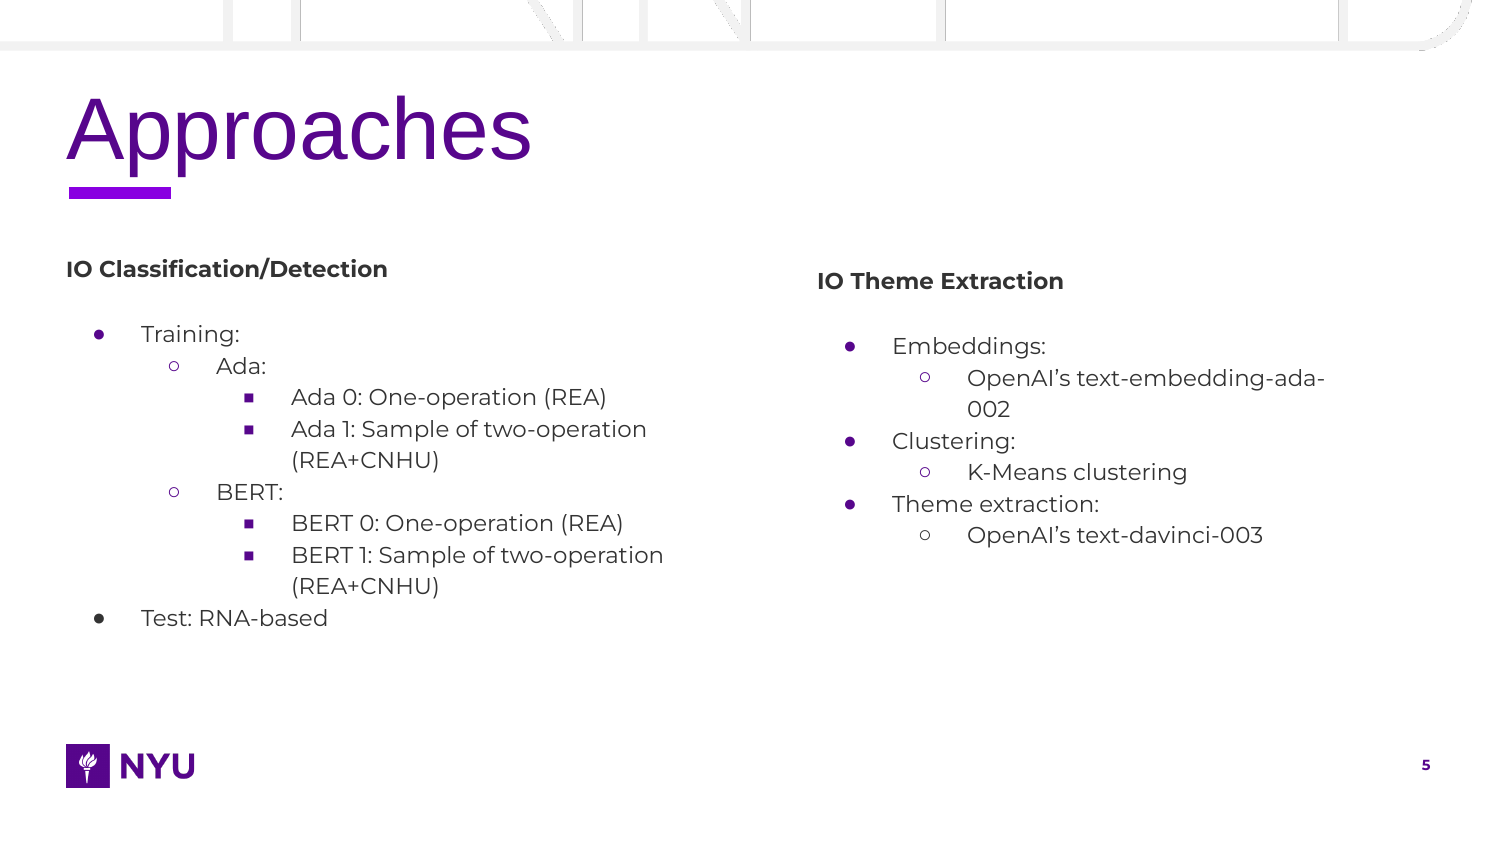

# Approaches
IO Classification/Detection
Training:
Ada:
Ada 0: One-operation (REA)
Ada 1: Sample of two-operation (REA+CNHU)
BERT:
BERT 0: One-operation (REA)
BERT 1: Sample of two-operation (REA+CNHU)
Test: RNA-based
IO Theme Extraction
Embeddings:
OpenAI’s text-embedding-ada-002
Clustering:
K-Means clustering
Theme extraction:
OpenAI’s text-davinci-003